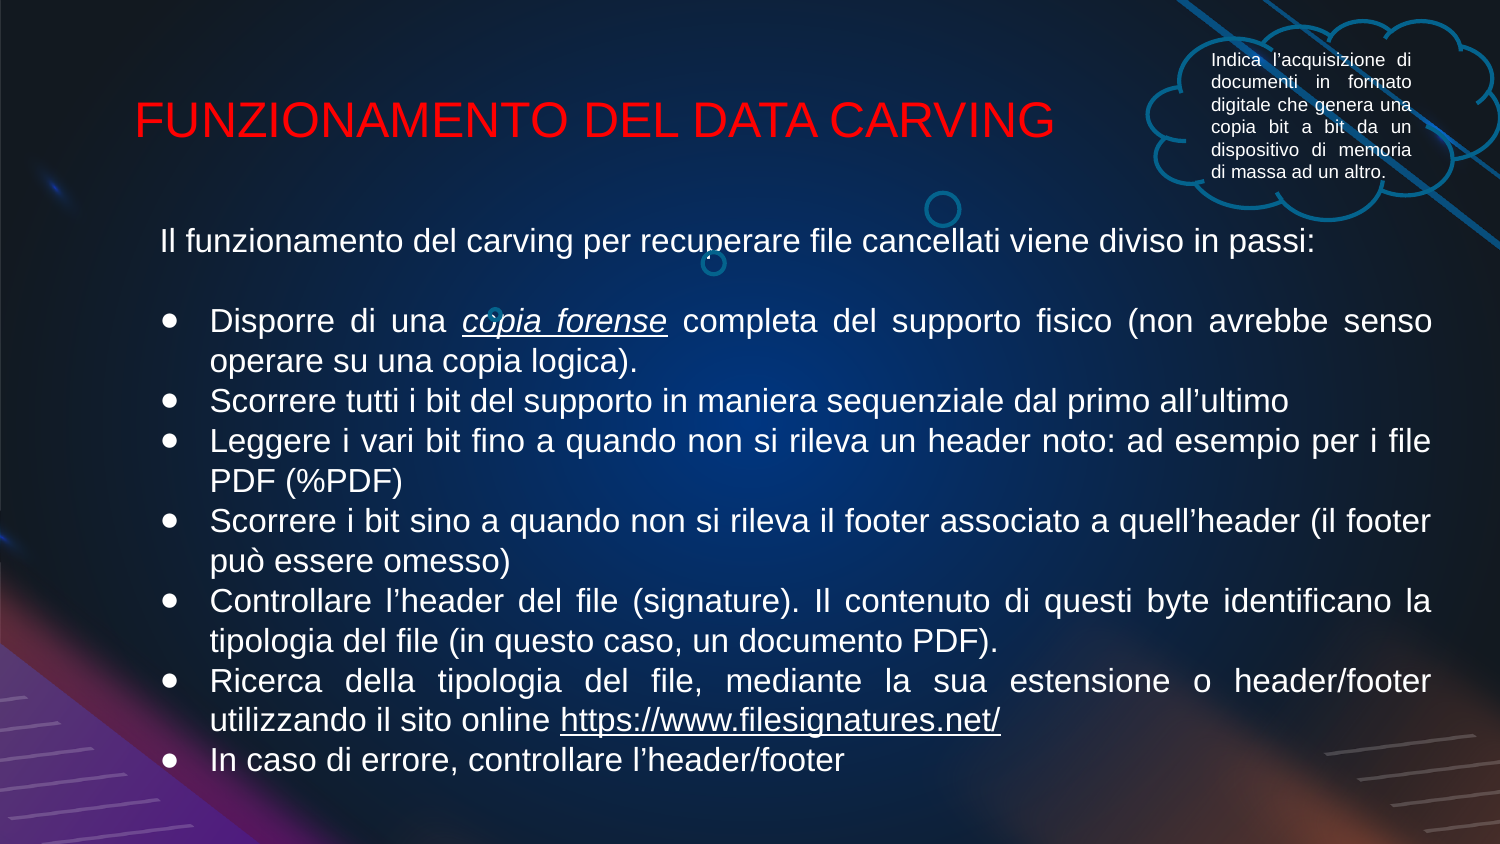

Indica l’acquisizione di documenti in formato digitale che genera una copia bit a bit da un dispositivo di memoria di massa ad un altro.
# FUNZIONAMENTO DEL DATA CARVING
Il funzionamento del carving per recuperare file cancellati viene diviso in passi:

Disporre di una copia forense completa del supporto fisico (non avrebbe senso operare su una copia logica).
Scorrere tutti i bit del supporto in maniera sequenziale dal primo all’ultimo
Leggere i vari bit fino a quando non si rileva un header noto: ad esempio per i file PDF (%PDF)
Scorrere i bit sino a quando non si rileva il footer associato a quell’header (il footer può essere omesso)
Controllare l’header del file (signature). Il contenuto di questi byte identificano la tipologia del file (in questo caso, un documento PDF).
Ricerca della tipologia del file, mediante la sua estensione o header/footer utilizzando il sito online https://www.filesignatures.net/
In caso di errore, controllare l’header/footer